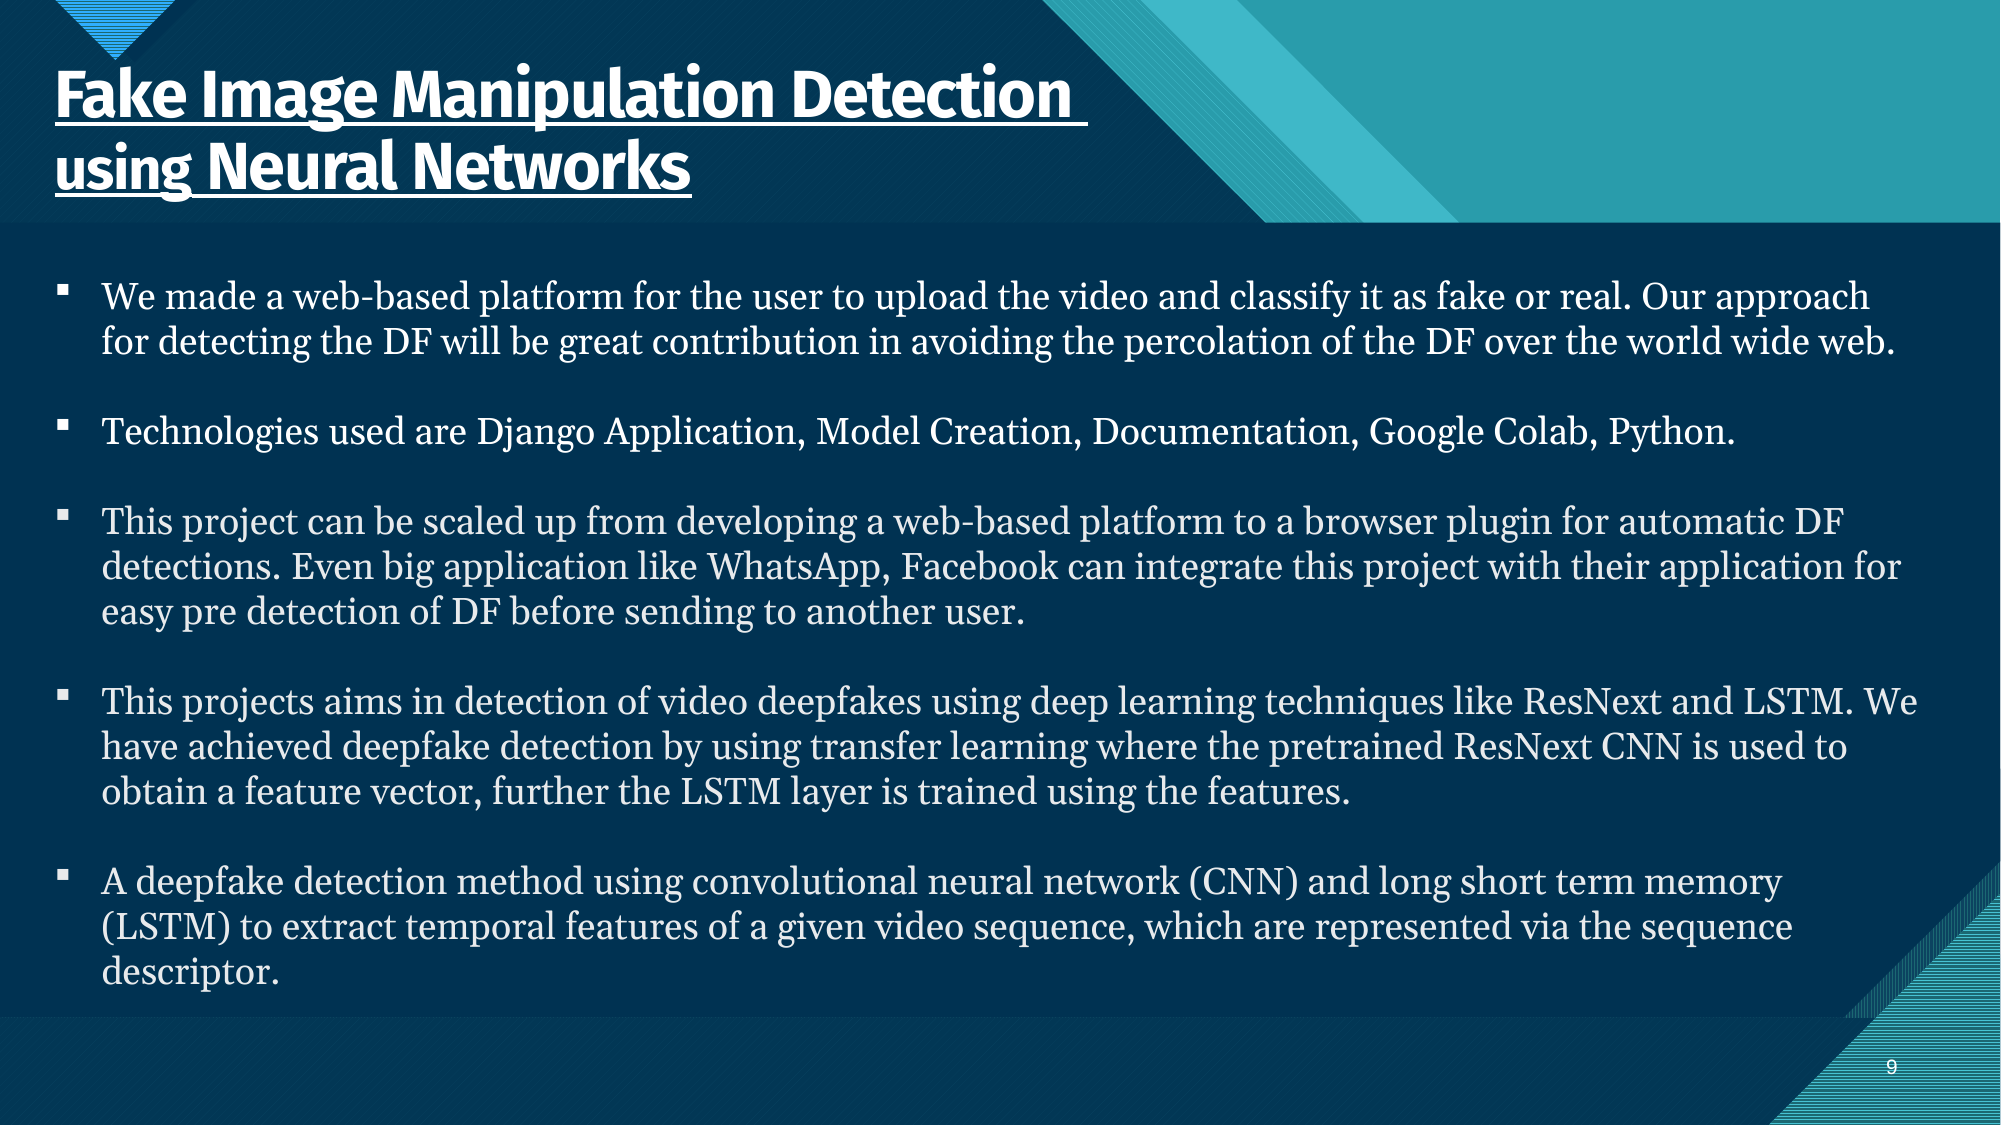

# Fake Image Manipulation Detection using Neural Networks

We made a web-based platform for the user to upload the video and classify it as fake or real. Our approach for detecting the DF will be great contribution in avoiding the percolation of the DF over the world wide web.

Technologies used are Django Application, Model Creation, Documentation, Google Colab, Python.

This project can be scaled up from developing a web-based platform to a browser plugin for automatic DF detections. Even big application like WhatsApp, Facebook can integrate this project with their application for easy pre detection of DF before sending to another user.

This projects aims in detection of video deepfakes using deep learning techniques like ResNext and LSTM. We have achieved deepfake detection by using transfer learning where the pretrained ResNext CNN is used to obtain a feature vector, further the LSTM layer is trained using the features.

A deepfake detection method using convolutional neural network (CNN) and long short term memory (LSTM) to extract temporal features of a given video sequence, which are represented via the sequence descriptor.
9